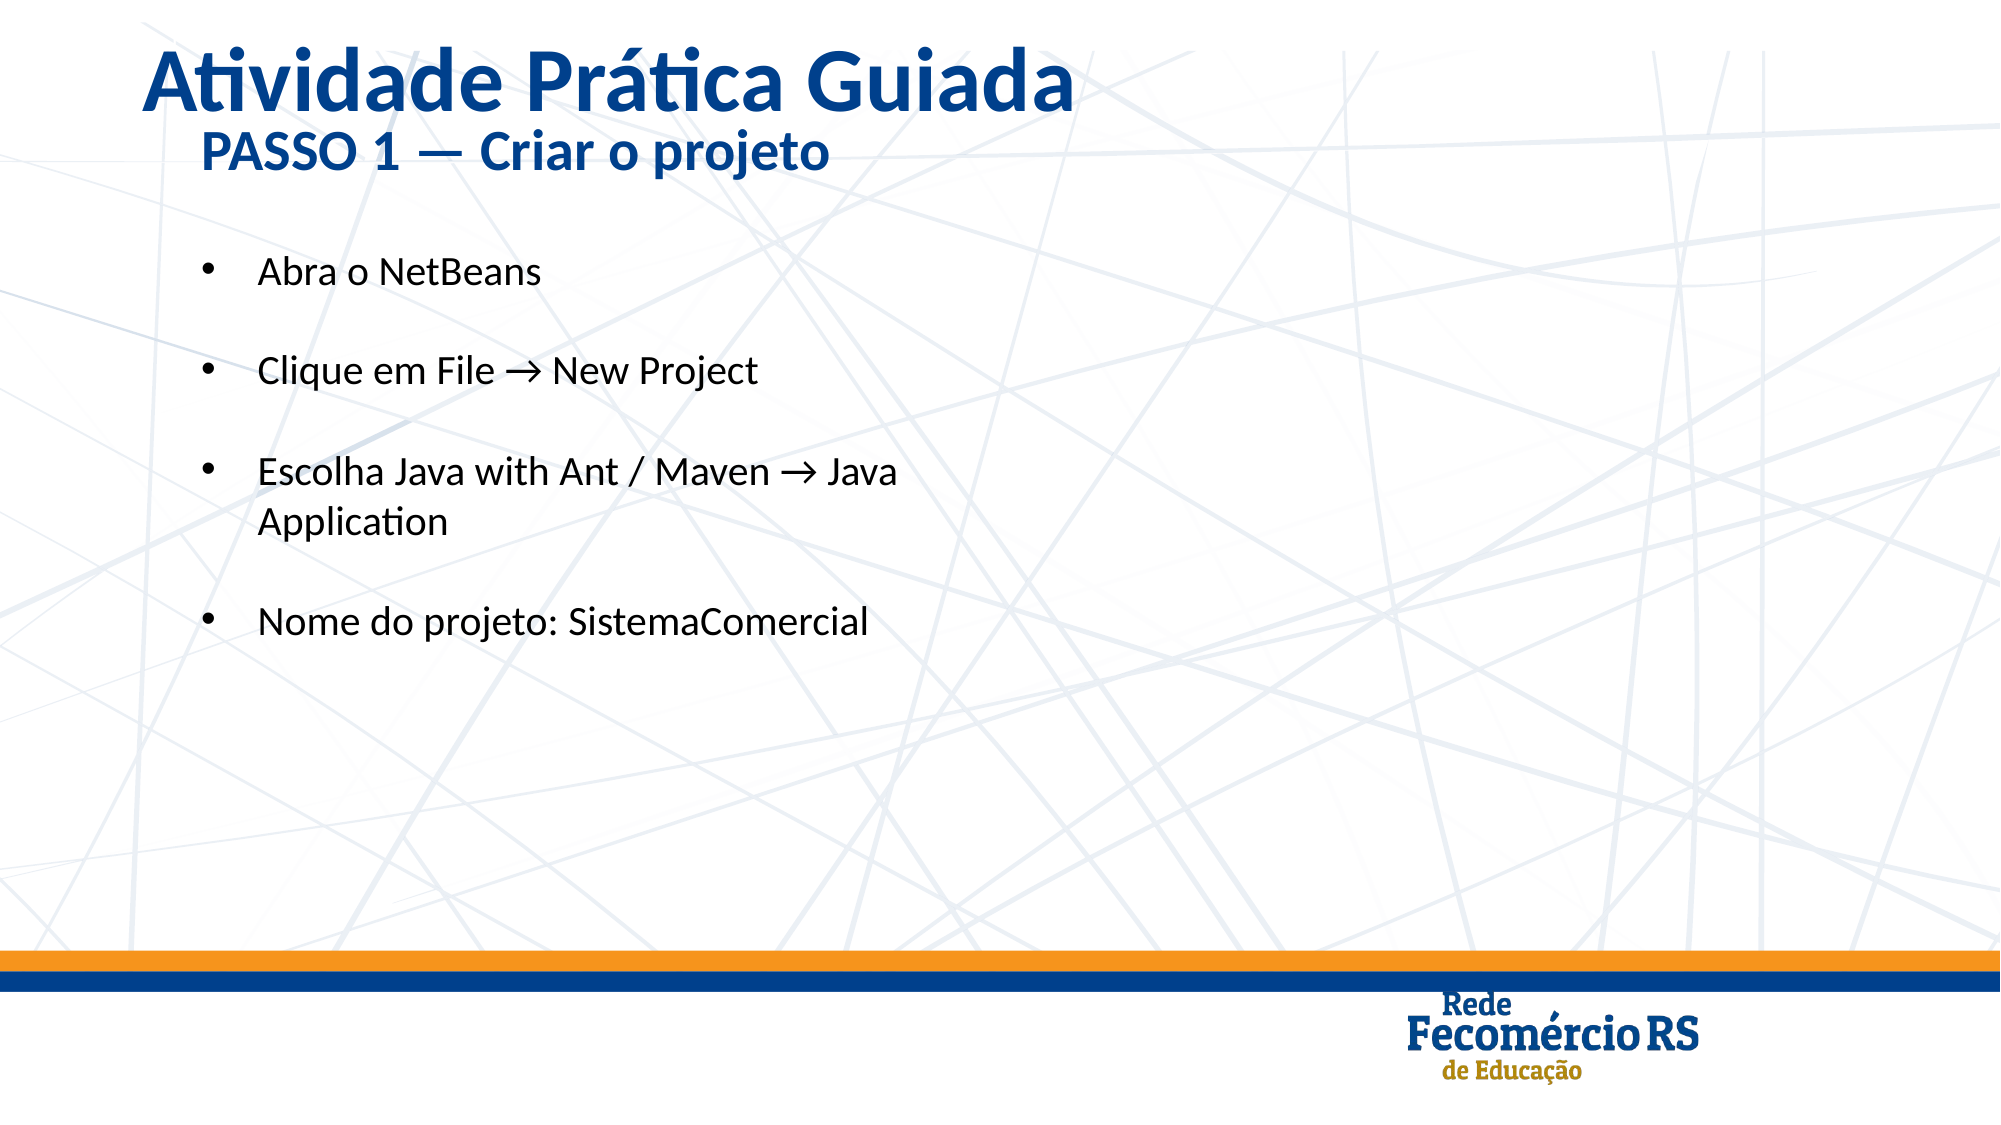

Atividade Prática Guiada
PASSO 1 — Criar o projeto
Abra o NetBeans

Clique em File → New Project

Escolha Java with Ant / Maven → Java Application

Nome do projeto: SistemaComercial